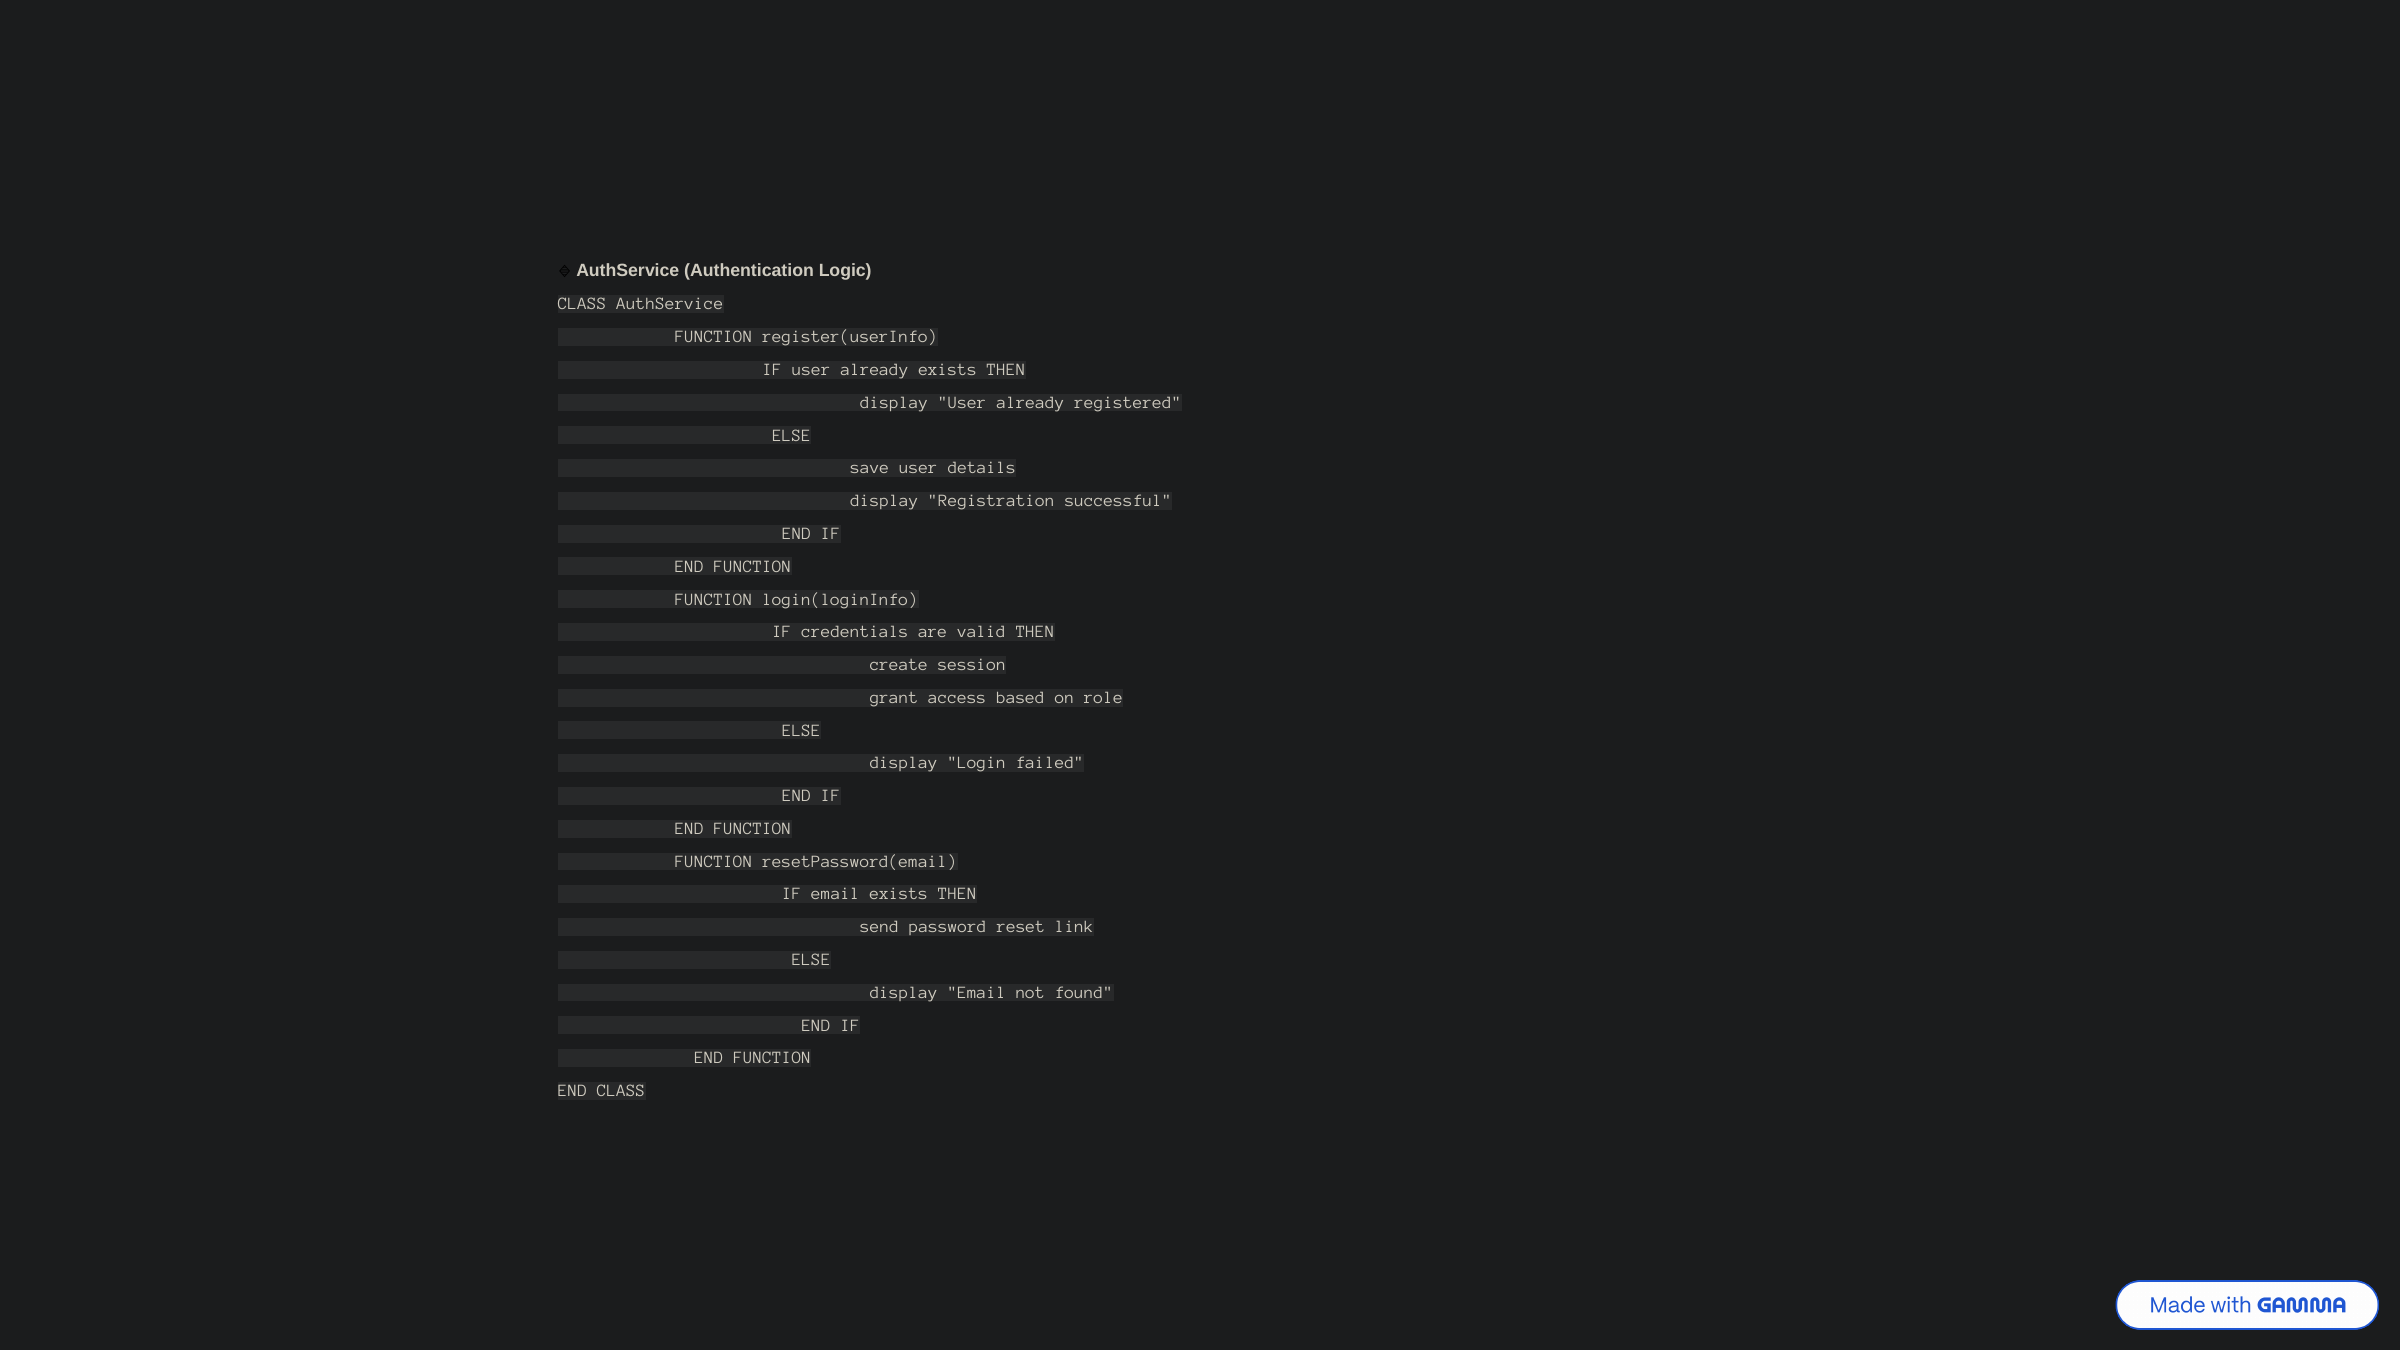

🔹 AuthService (Authentication Logic)
CLASS AuthService
            FUNCTION register(userInfo)
                     IF user already exists THEN
                               display "User already registered"
                      ELSE
                              save user details
                              display "Registration successful"
                       END IF
            END FUNCTION
            FUNCTION login(loginInfo)
                      IF credentials are valid THEN
                                create session
                                grant access based on role
                       ELSE
                                display "Login failed"
                       END IF
            END FUNCTION
            FUNCTION resetPassword(email)
                       IF email exists THEN
                               send password reset link
                        ELSE
                                display "Email not found"
                         END IF
              END FUNCTION
END CLASS